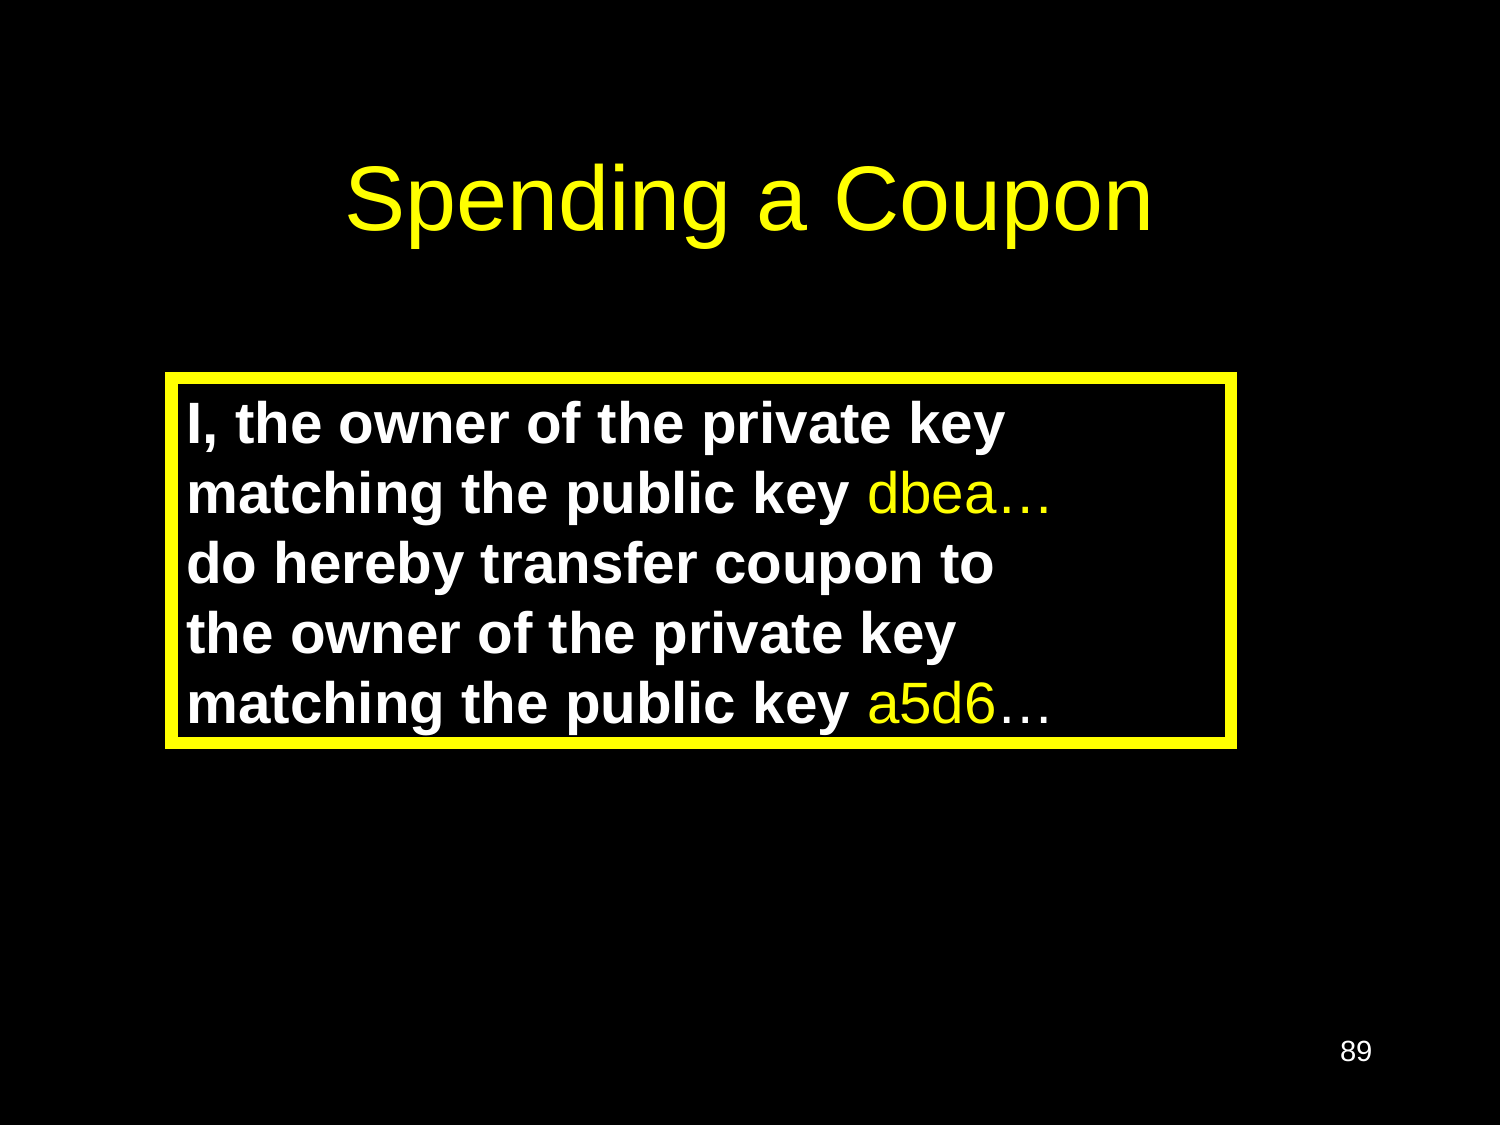

# Spending a Coupon
I, the owner of the private key
matching the public key dbea…
do hereby transfer coupon to
the owner of the private key matching the public key a5d6…
89